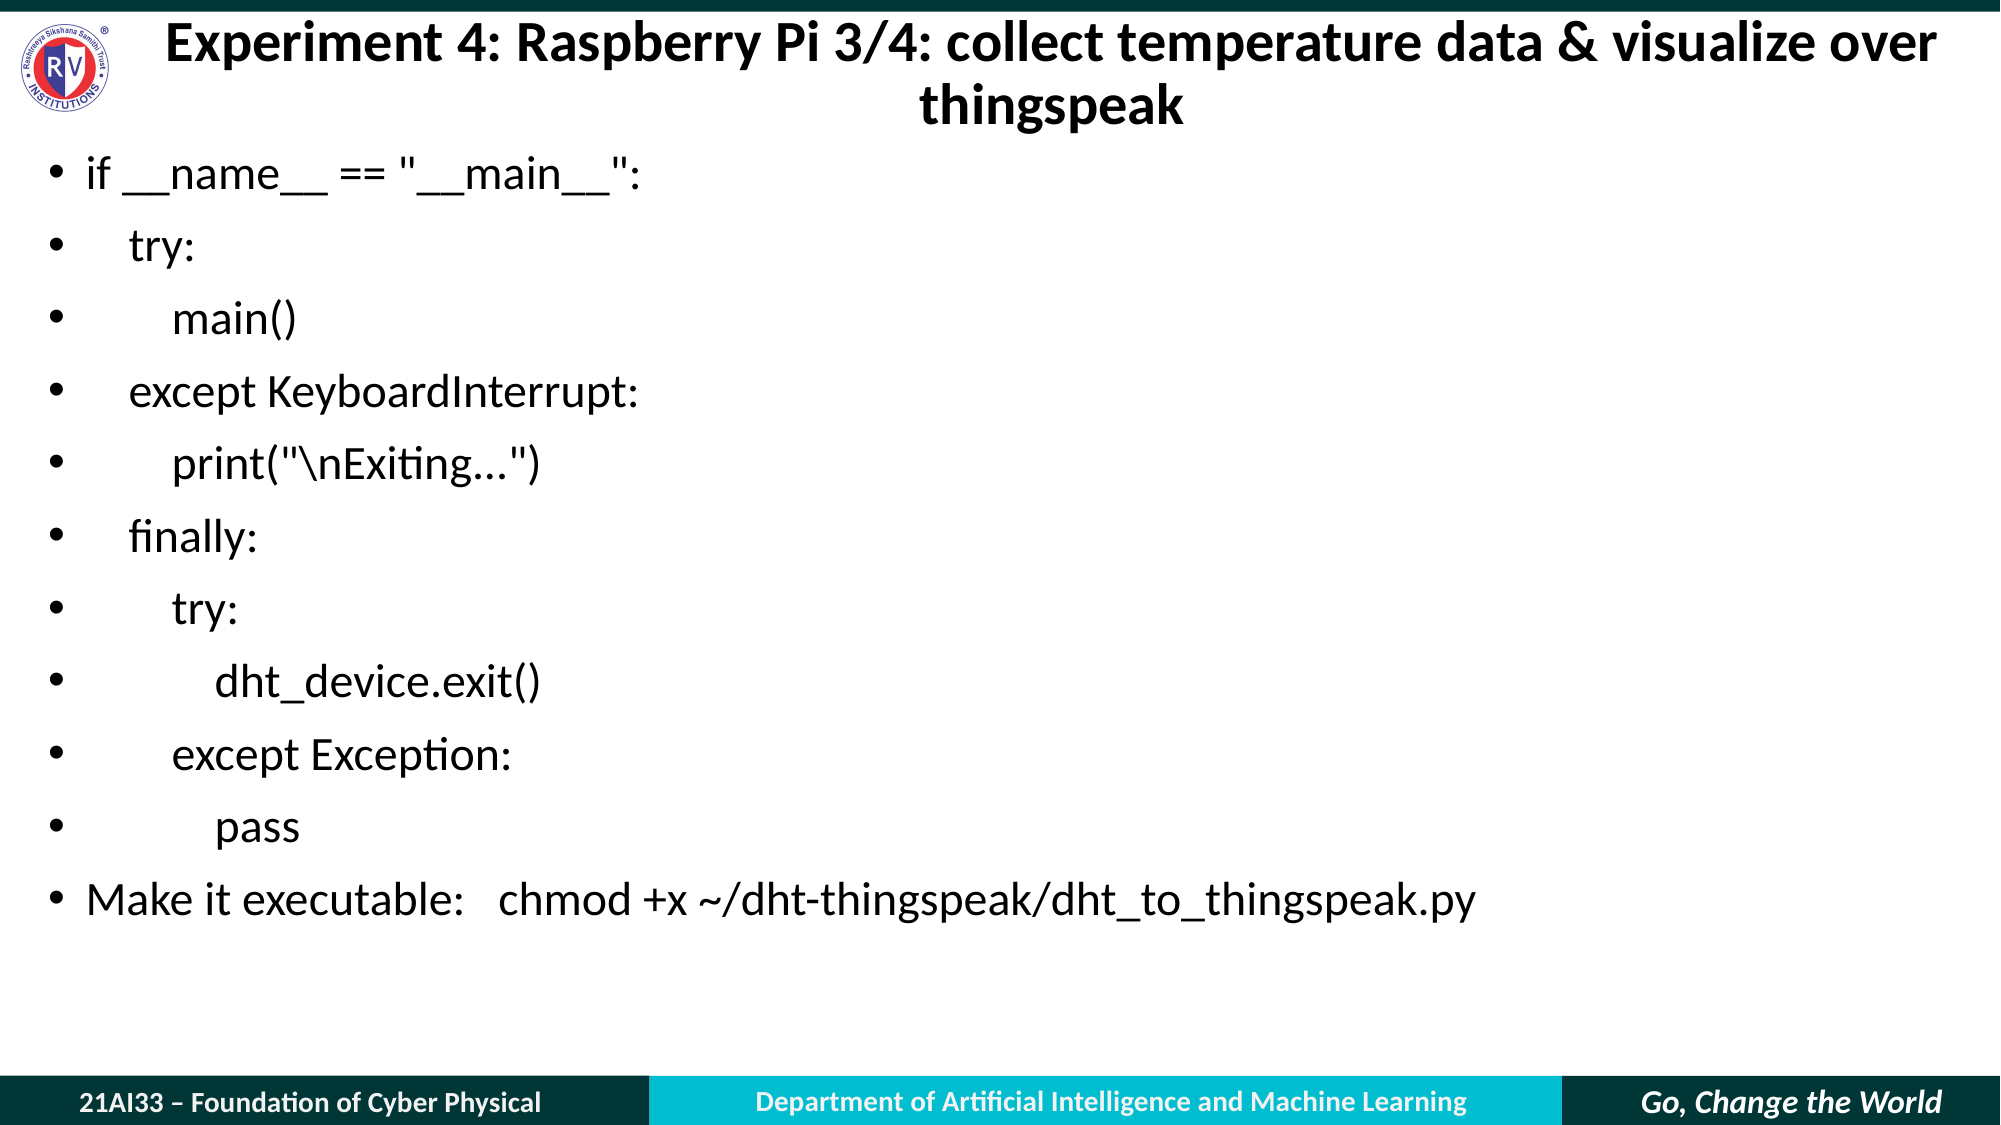

# Experiment 4: Raspberry Pi 3/4: collect temperature data & visualize over thingspeak
if __name__ == "__main__":
    try:
        main()
    except KeyboardInterrupt:
        print("\nExiting...")
    finally:
        try:
            dht_device.exit()
        except Exception:
            pass
Make it executable:   chmod +x ~/dht-thingspeak/dht_to_thingspeak.py